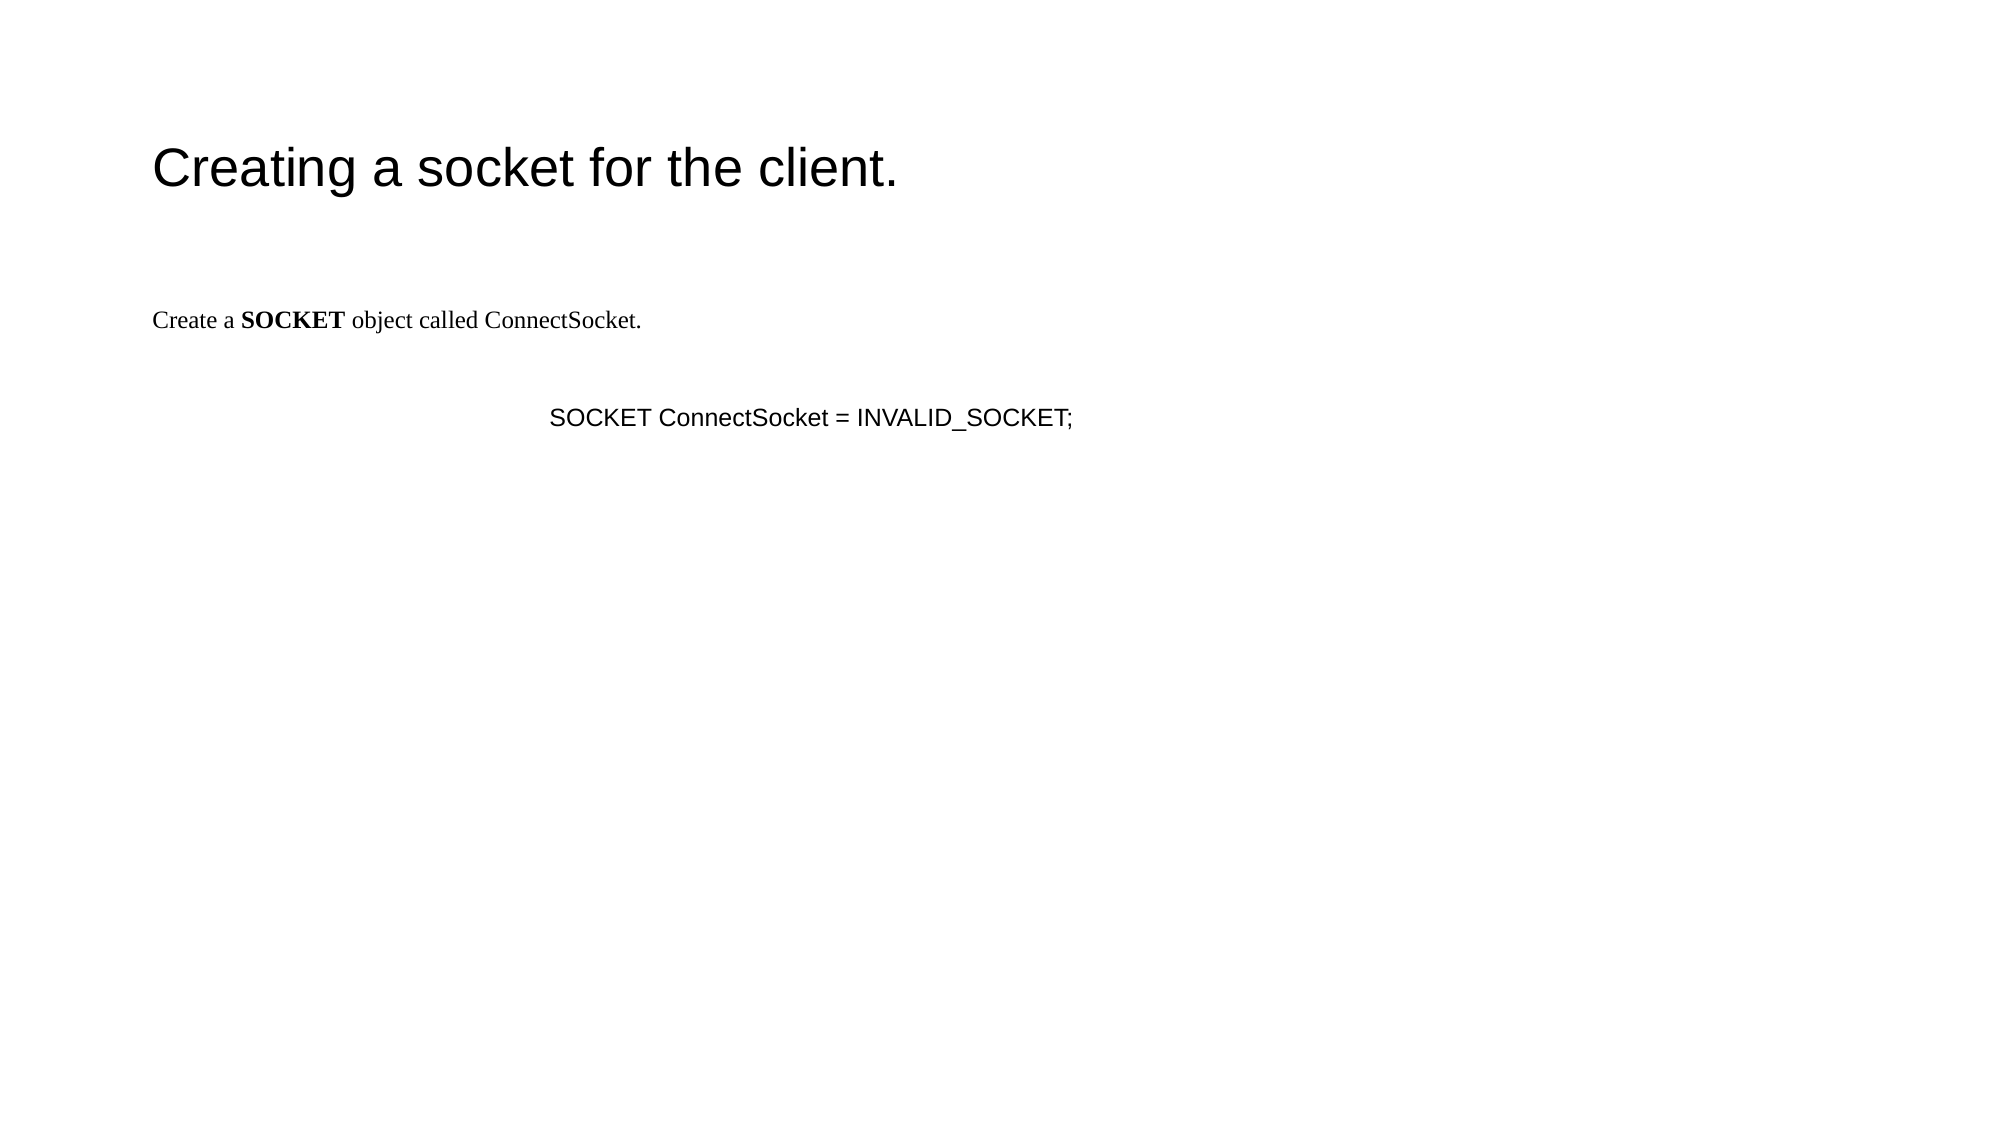

# Creating a socket for the client.
Create a SOCKET object called ConnectSocket.
SOCKET ConnectSocket = INVALID_SOCKET;